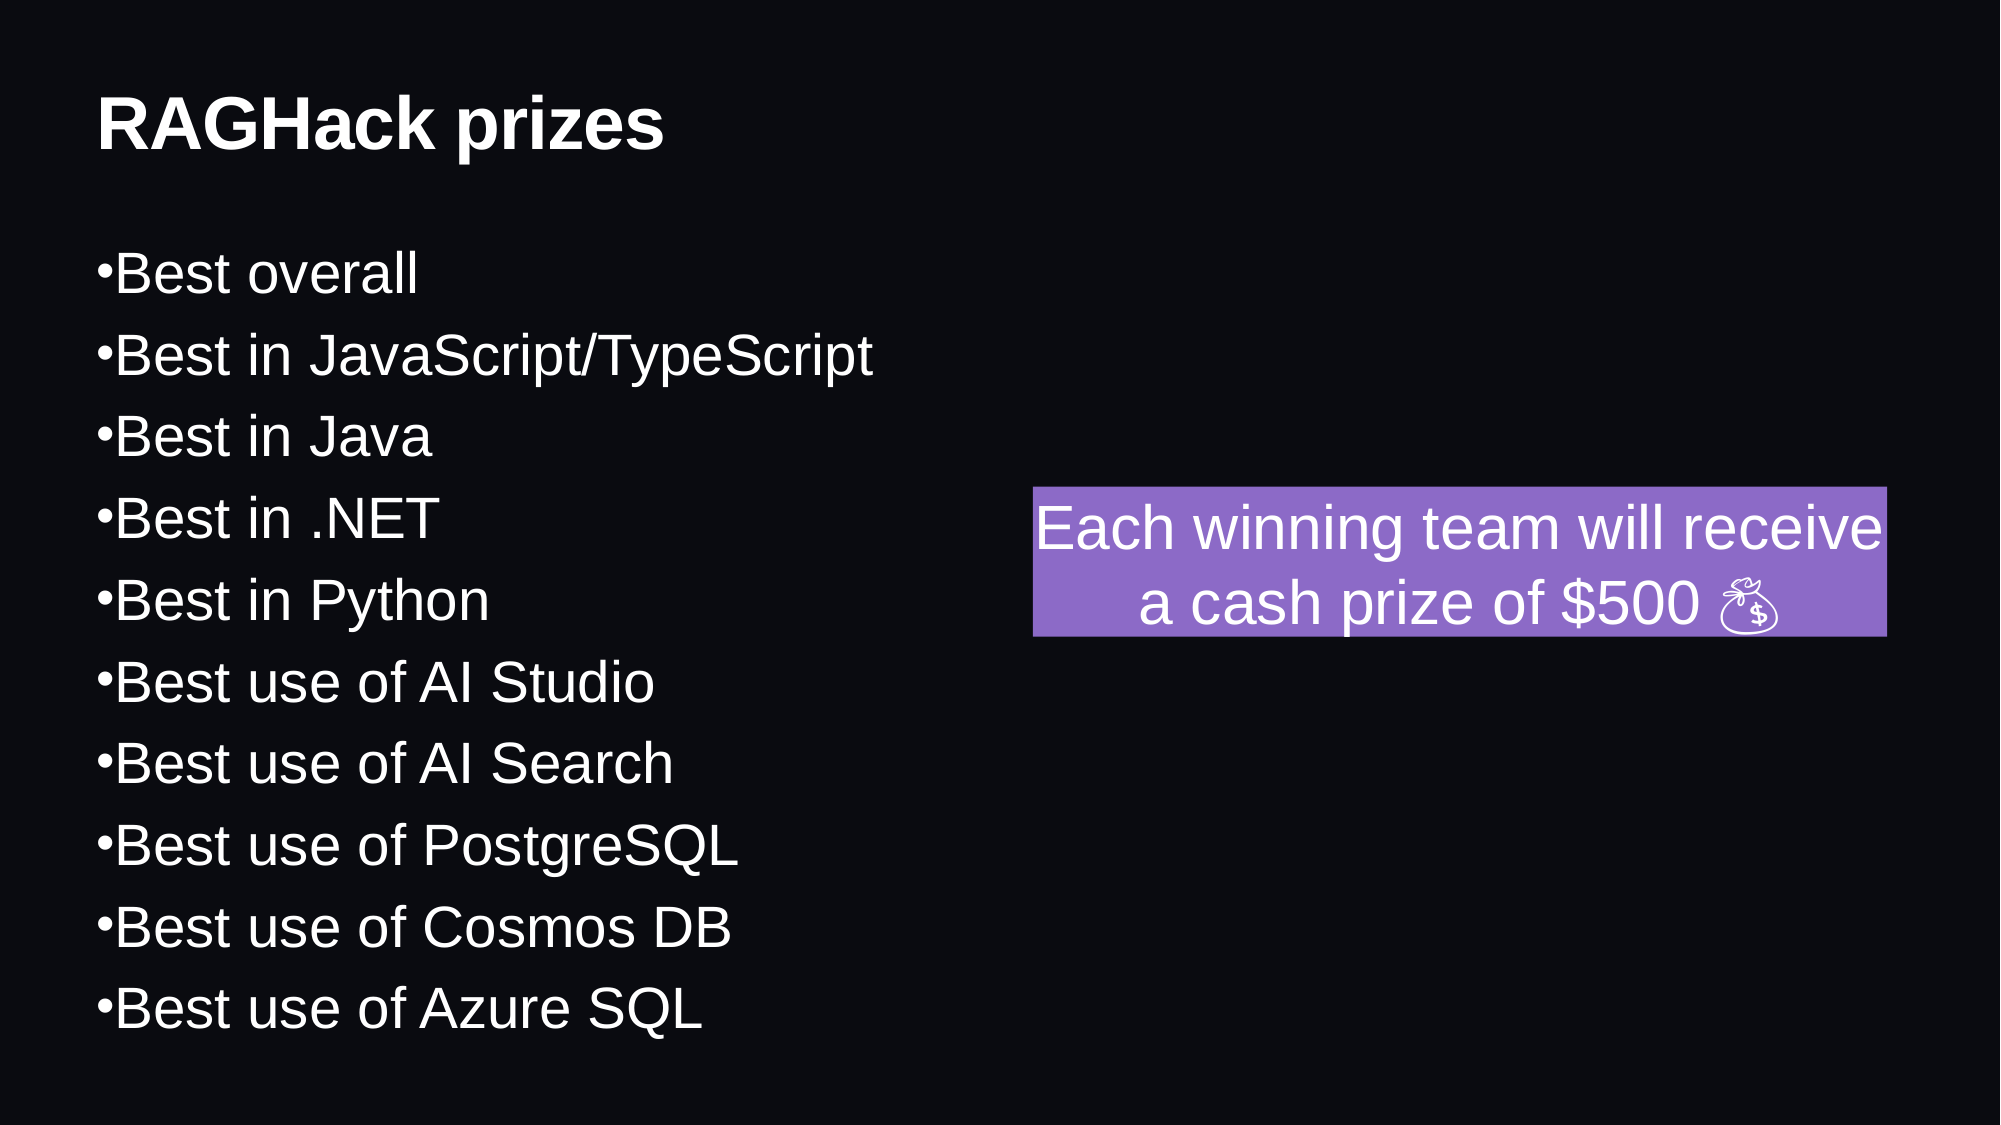

# RAGHack prizes
Best overall
Best in JavaScript/TypeScript
Best in Java
Best in .NET
Best in Python
Best use of AI Studio
Best use of AI Search
Best use of PostgreSQL
Best use of Cosmos DB
Best use of Azure SQL
Each winning team will receive a cash prize of $500 💰